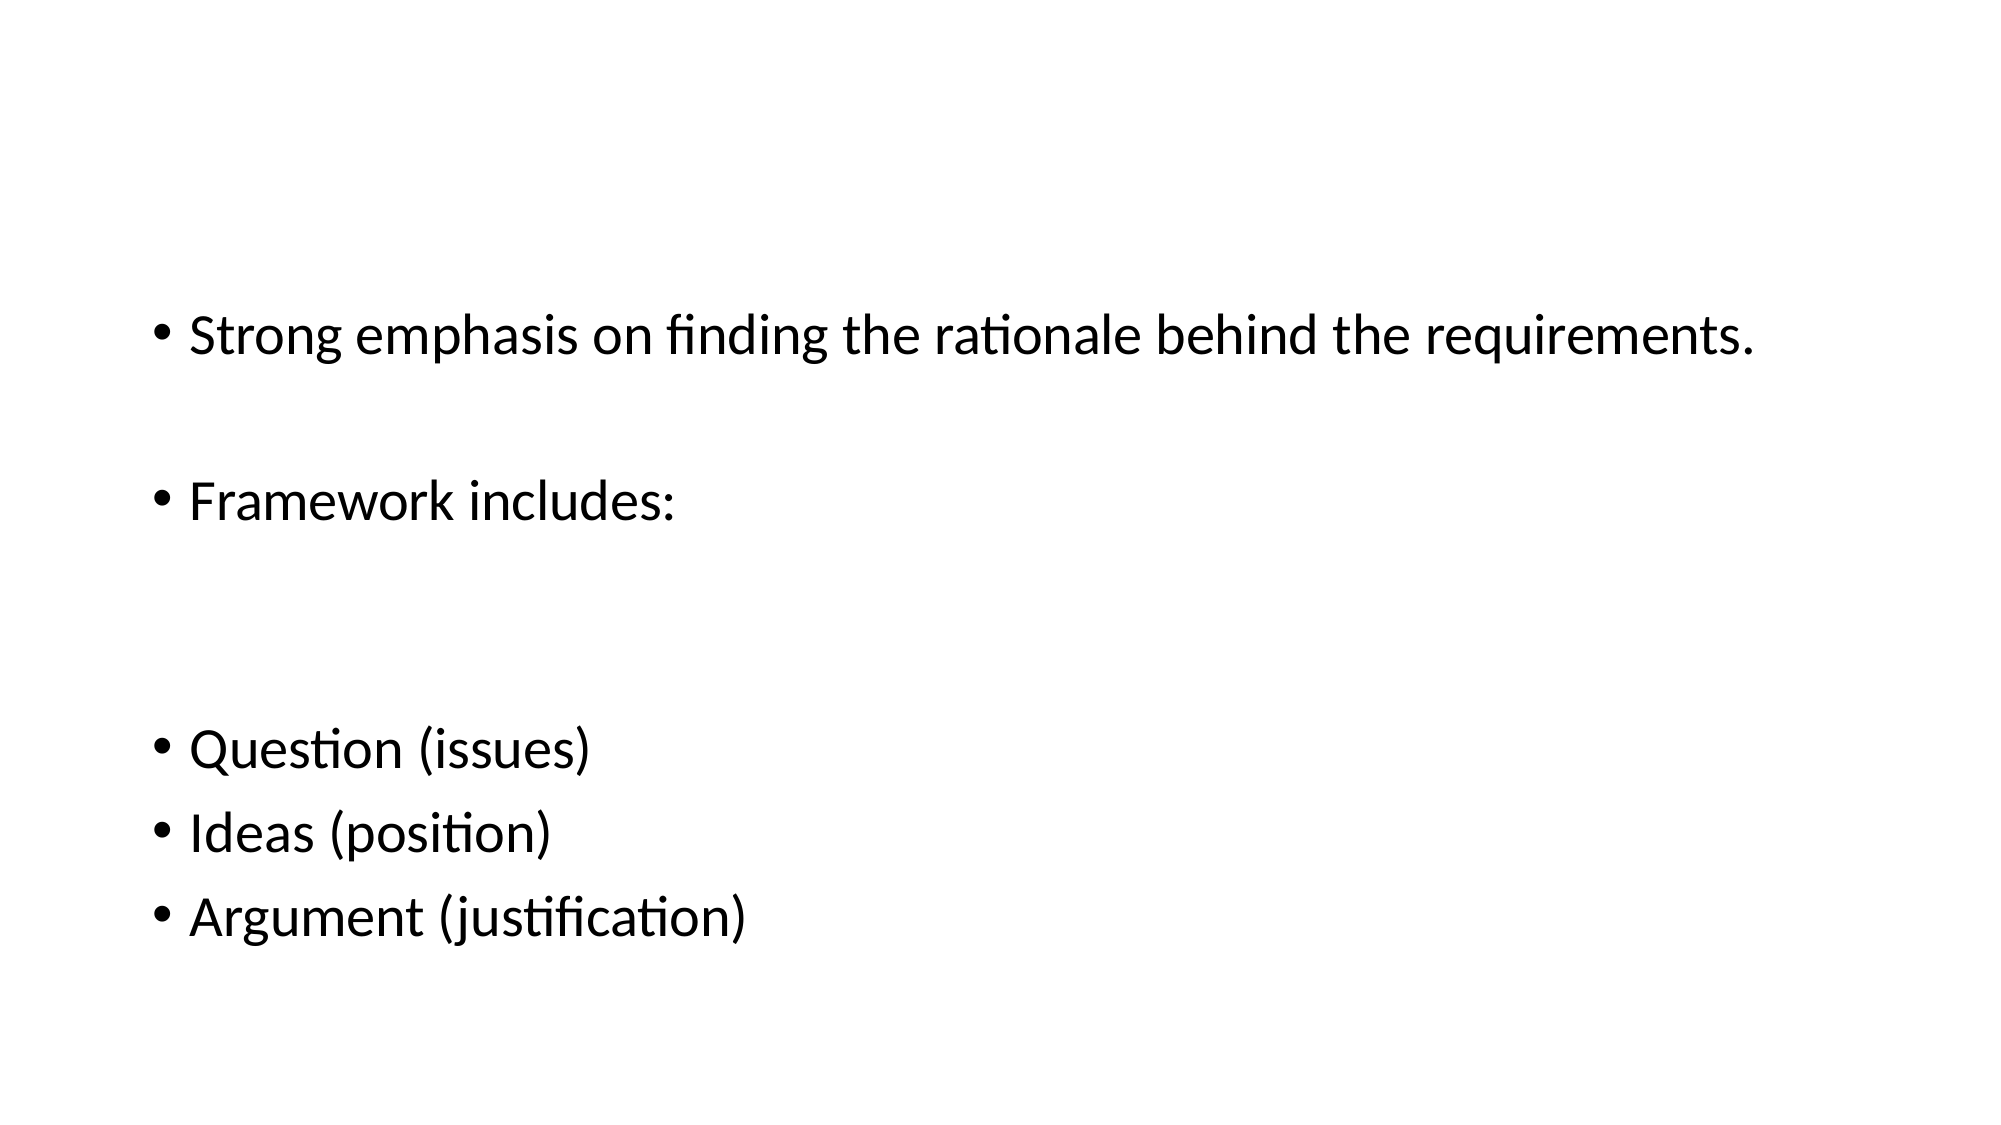

Strong emphasis on finding the rationale behind the requirements.

Framework includes:

Question (issues)
Ideas (position)
Argument (justification)